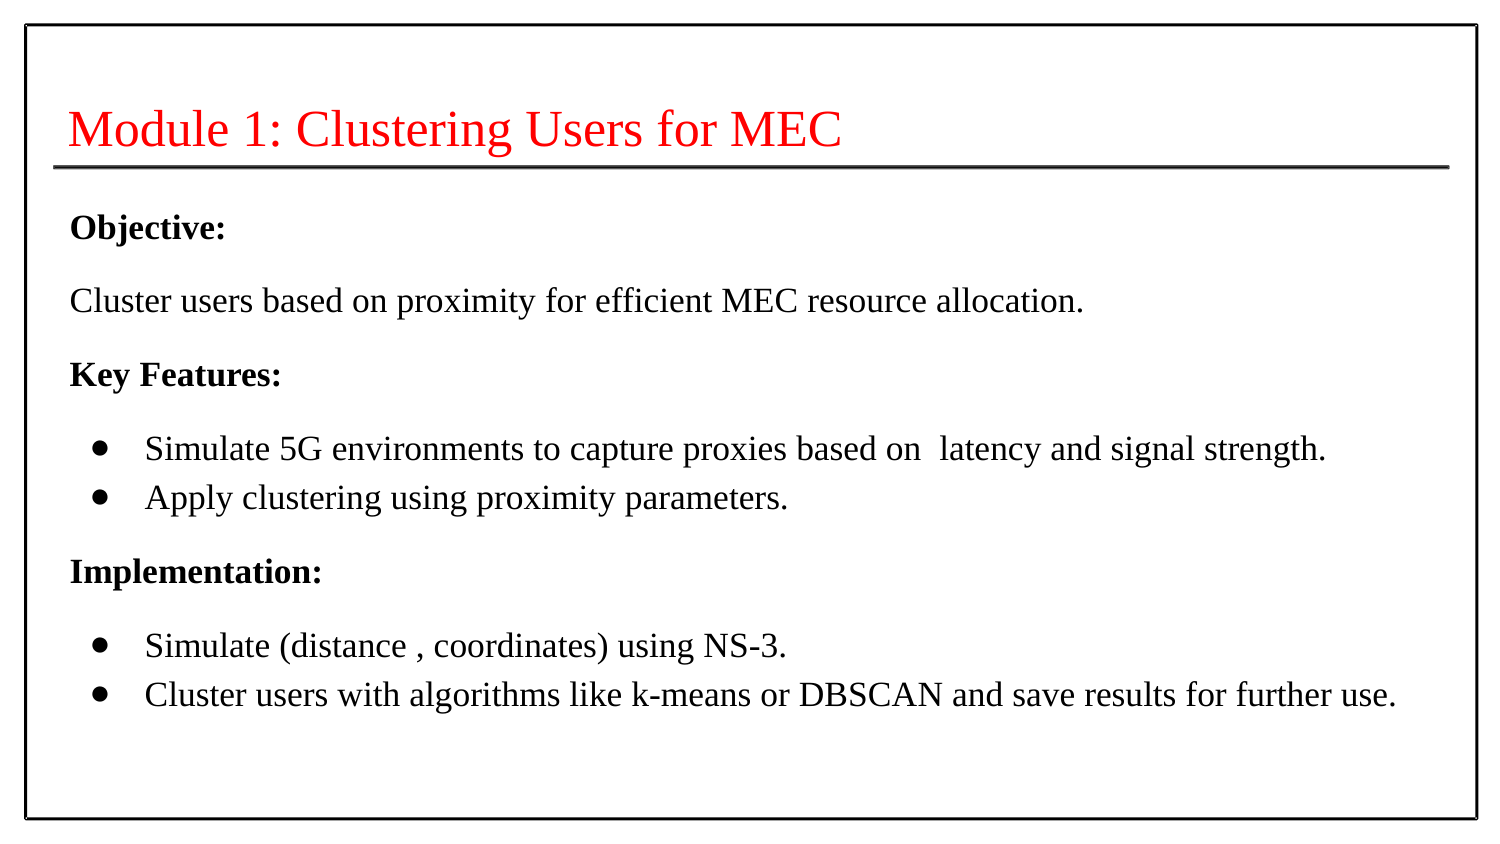

Module 1: Clustering Users for MEC

Objective:
Cluster users based on proximity for efficient MEC resource allocation.
Key Features:
Simulate 5G environments to capture proxies based on  latency and signal strength.
Apply clustering using proximity parameters.
Implementation:
Simulate (distance , coordinates) using NS-3.
Cluster users with algorithms like k-means or DBSCAN and save results for further use.